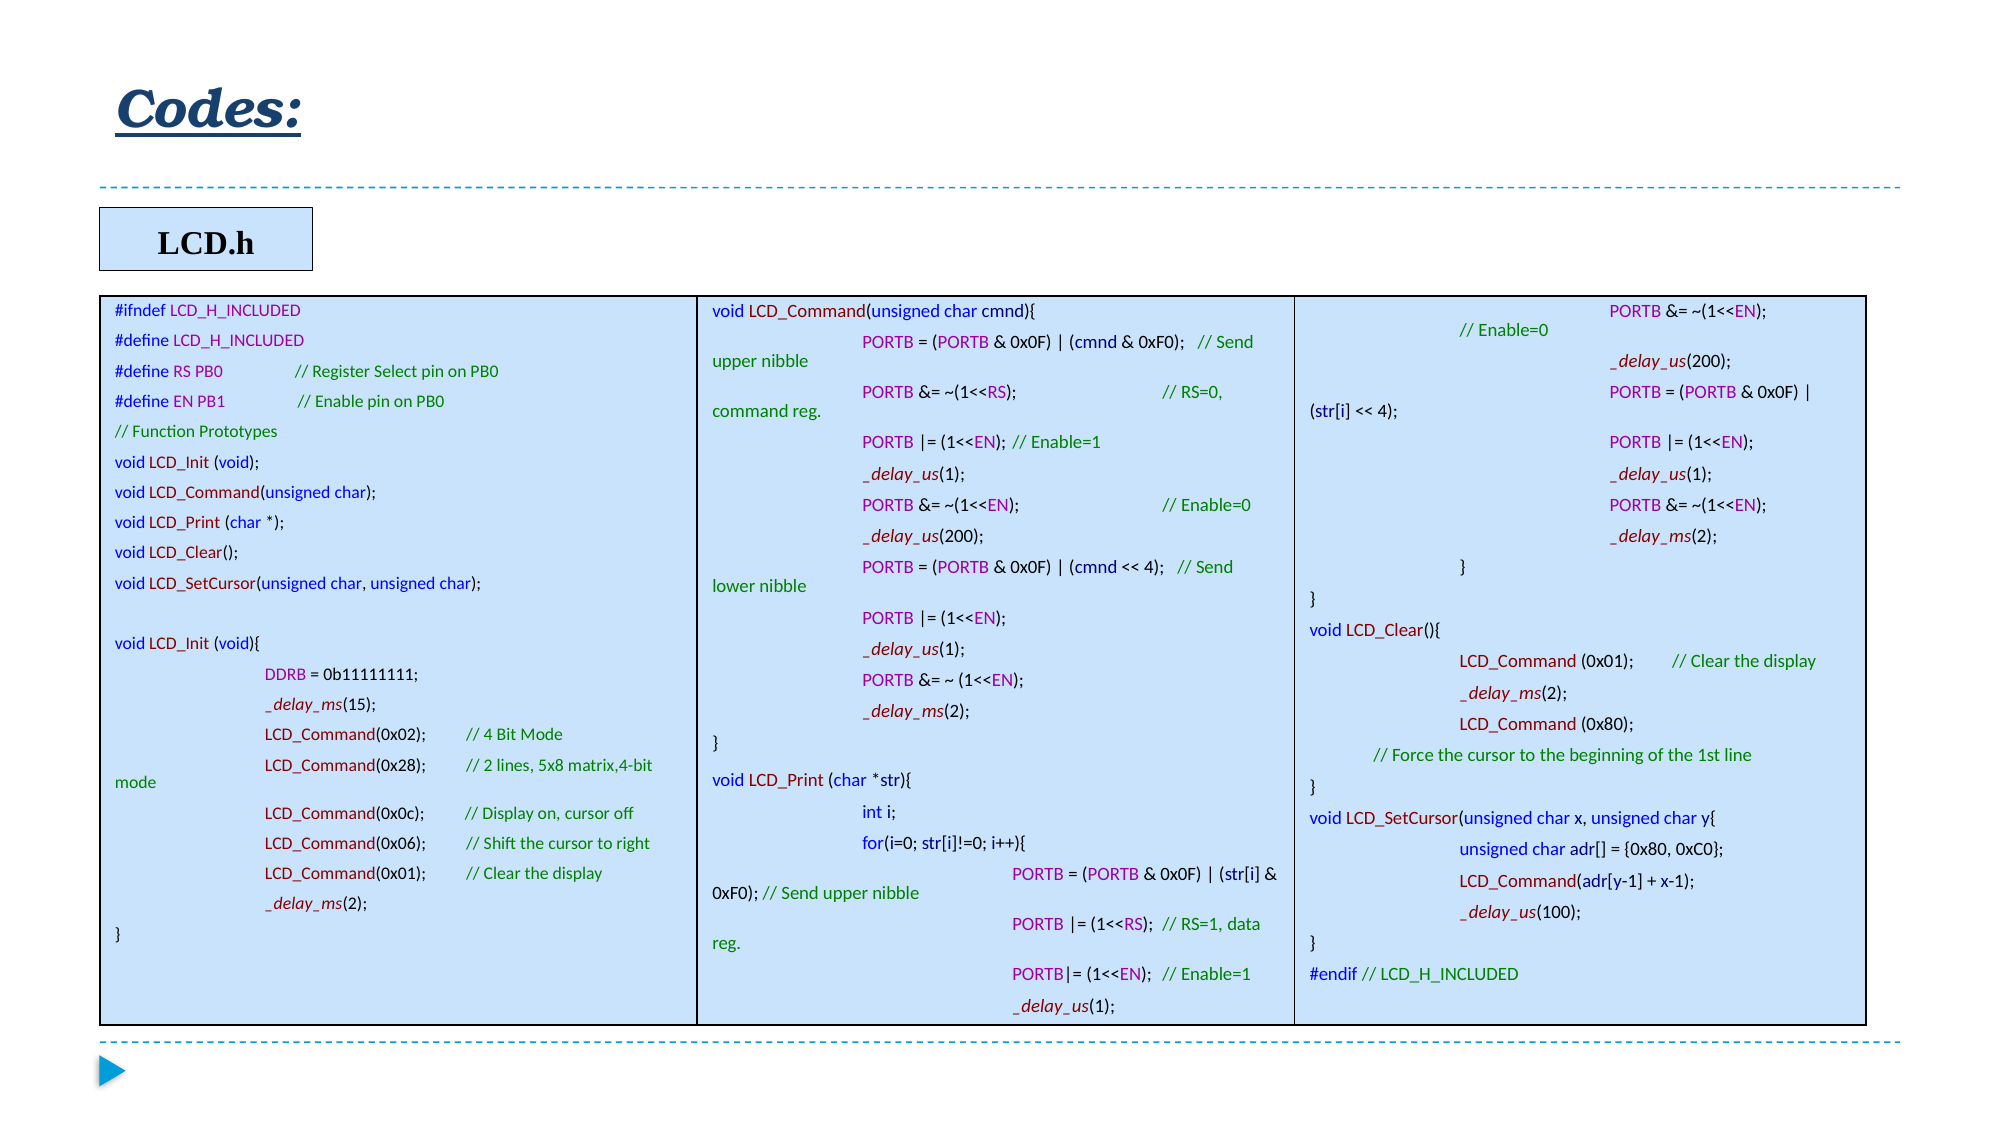

# Codes:
LCD.h
| #ifndef LCD\_H\_INCLUDED #define LCD\_H\_INCLUDED #define RS PB0 // Register Select pin on PB0 #define EN PB1 // Enable pin on PB0 // Function Prototypes void LCD\_Init (void); void LCD\_Command(unsigned char); void LCD\_Print (char \*); void LCD\_Clear(); void LCD\_SetCursor(unsigned char, unsigned char);   void LCD\_Init (void){ DDRB = 0b11111111; \_delay\_ms(15); LCD\_Command(0x02); // 4 Bit Mode LCD\_Command(0x28); // 2 lines, 5x8 matrix,4-bit mode LCD\_Command(0x0c); // Display on, cursor off LCD\_Command(0x06); // Shift the cursor to right LCD\_Command(0x01); // Clear the display \_delay\_ms(2); } | void LCD\_Command(unsigned char cmnd){ PORTB = (PORTB & 0x0F) | (cmnd & 0xF0); // Send upper nibble PORTB &= ~(1<<RS); // RS=0, command reg. PORTB |= (1<<EN); // Enable=1 \_delay\_us(1); PORTB &= ~(1<<EN); // Enable=0 \_delay\_us(200); PORTB = (PORTB & 0x0F) | (cmnd << 4); // Send lower nibble PORTB |= (1<<EN); \_delay\_us(1); PORTB &= ~ (1<<EN); \_delay\_ms(2); } void LCD\_Print (char \*str){ int i; for(i=0; str[i]!=0; i++){ PORTB = (PORTB & 0x0F) | (str[i] & 0xF0); // Send upper nibble PORTB |= (1<<RS); // RS=1, data reg. PORTB|= (1<<EN); // Enable=1 \_delay\_us(1); | PORTB &= ~(1<<EN); // Enable=0 \_delay\_us(200); PORTB = (PORTB & 0x0F) | (str[i] << 4); PORTB |= (1<<EN); \_delay\_us(1); PORTB &= ~(1<<EN); \_delay\_ms(2); } } void LCD\_Clear(){ LCD\_Command (0x01); // Clear the display \_delay\_ms(2); LCD\_Command (0x80); // Force the cursor to the beginning of the 1st line } void LCD\_SetCursor(unsigned char x, unsigned char y{ unsigned char adr[] = {0x80, 0xC0}; LCD\_Command(adr[y-1] + x-1); \_delay\_us(100); } #endif // LCD\_H\_INCLUDED |
| --- | --- | --- |
58